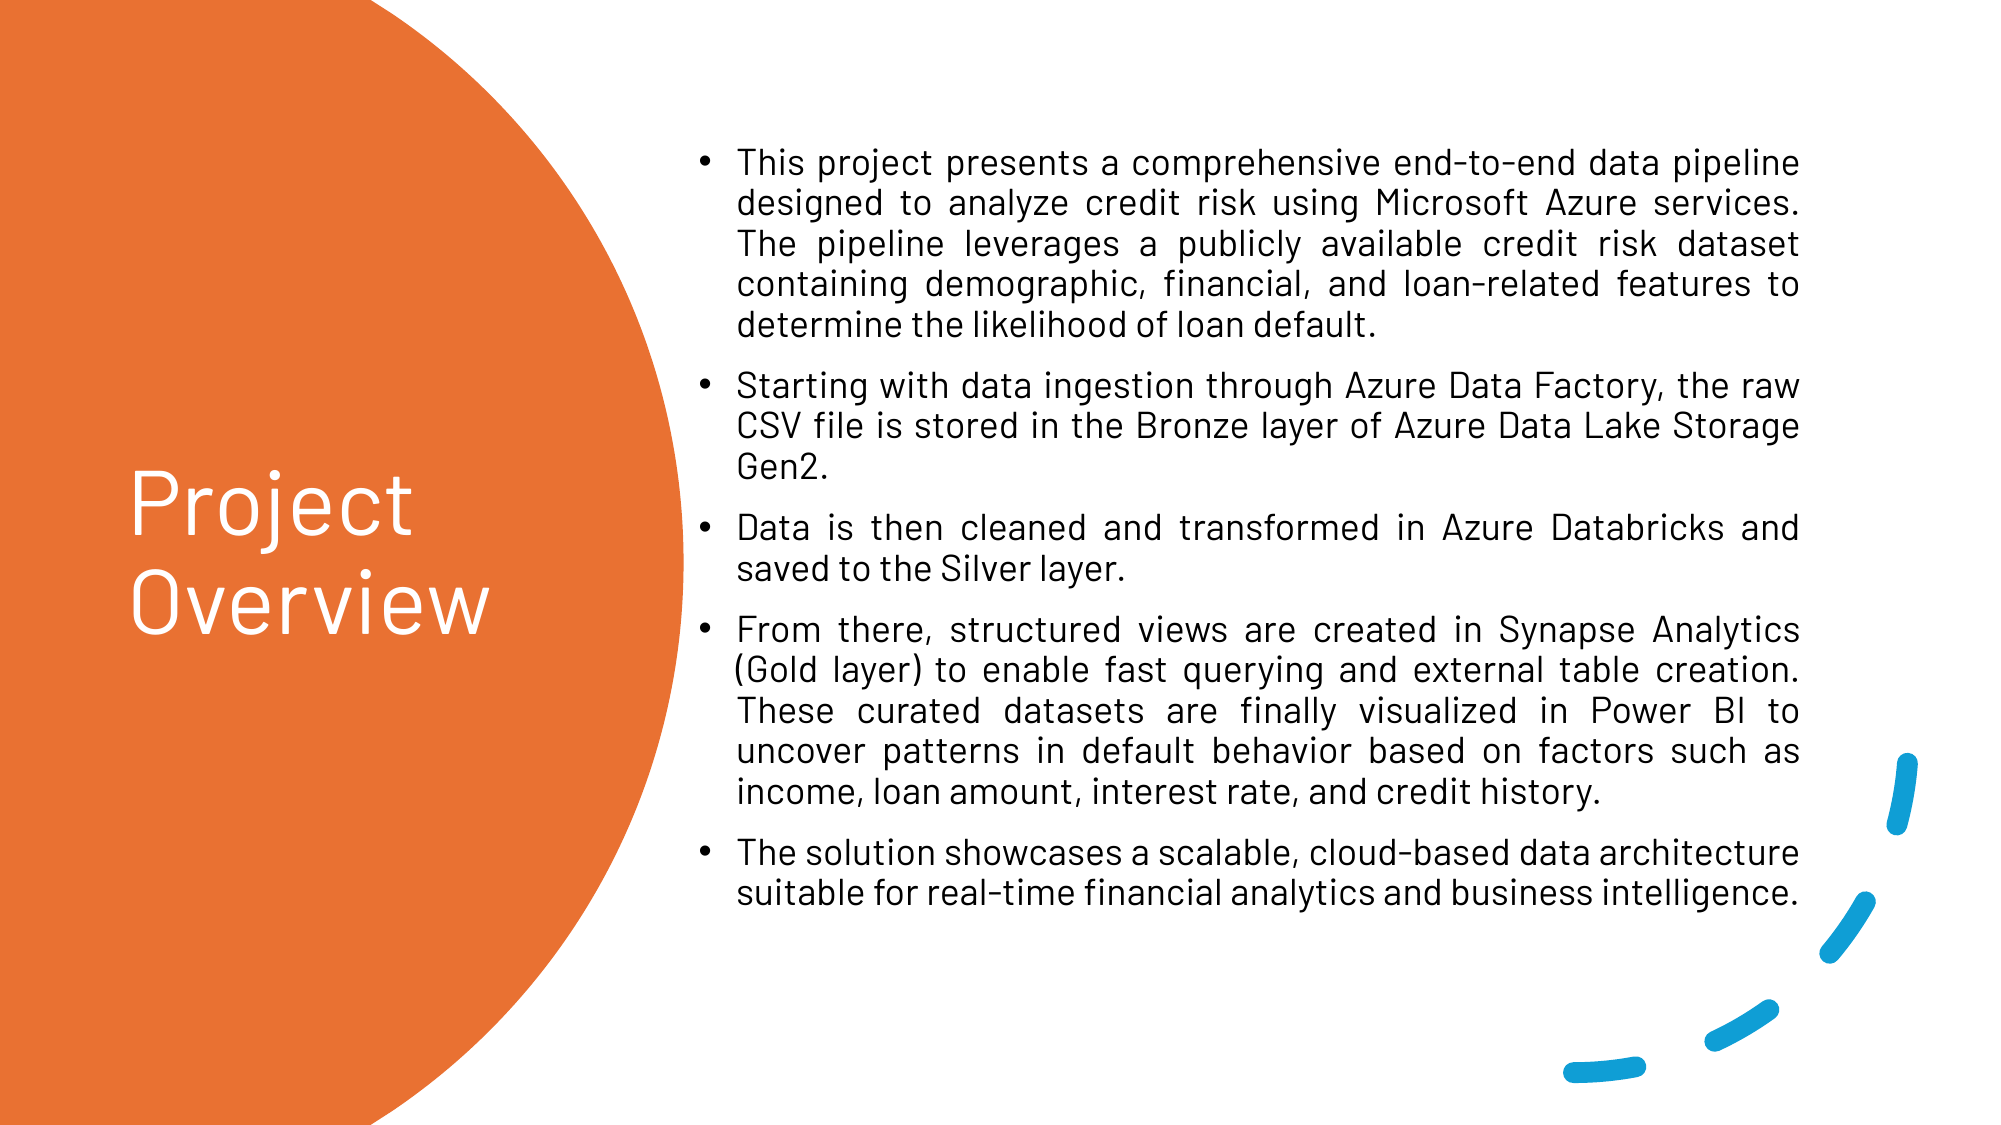

This project presents a comprehensive end-to-end data pipeline designed to analyze credit risk using Microsoft Azure services. The pipeline leverages a publicly available credit risk dataset containing demographic, financial, and loan-related features to determine the likelihood of loan default.
Starting with data ingestion through Azure Data Factory, the raw CSV file is stored in the Bronze layer of Azure Data Lake Storage Gen2.
Data is then cleaned and transformed in Azure Databricks and saved to the Silver layer.
From there, structured views are created in Synapse Analytics (Gold layer) to enable fast querying and external table creation. These curated datasets are finally visualized in Power BI to uncover patterns in default behavior based on factors such as income, loan amount, interest rate, and credit history.
The solution showcases a scalable, cloud-based data architecture suitable for real-time financial analytics and business intelligence.
# Project Overview